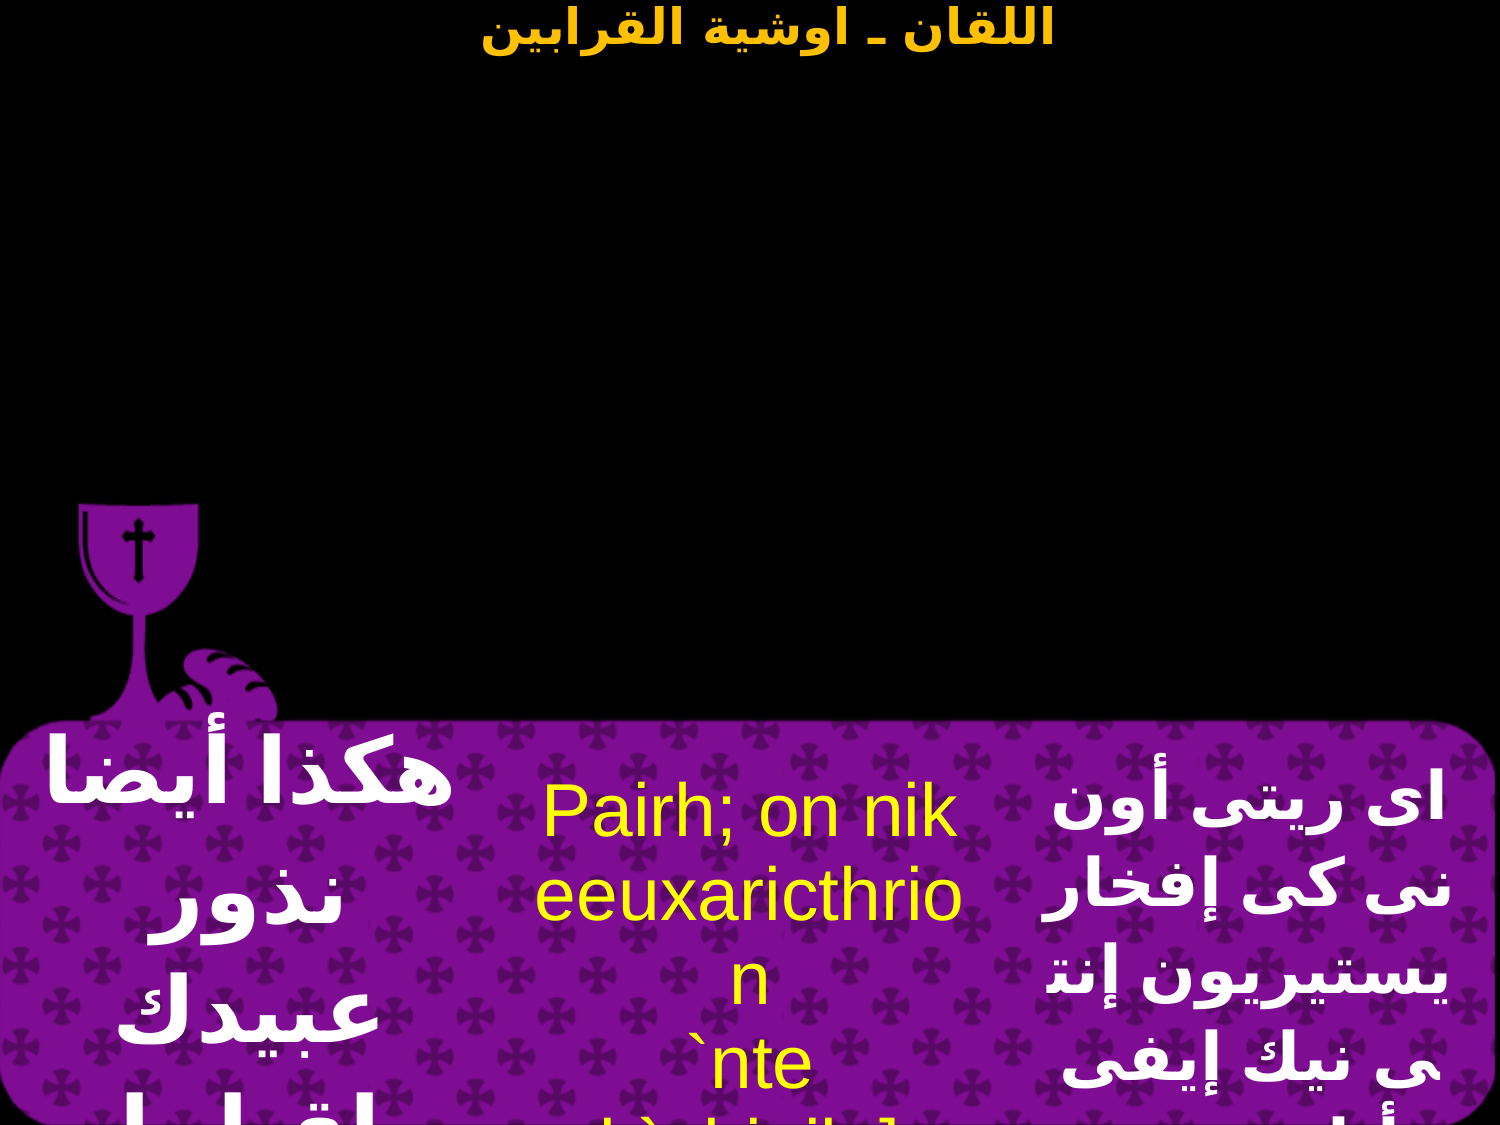

| هكذا أيضا نذور عبيدك إقبلها إليك | Pairh; on nik eeuxaricthrion `nte nek`ebiaik ]opou `erok | اى ريتى أون نى كى إفخار يستيريون إنتى نيك إيفى أيك شوبو إيروك |
| --- | --- | --- |